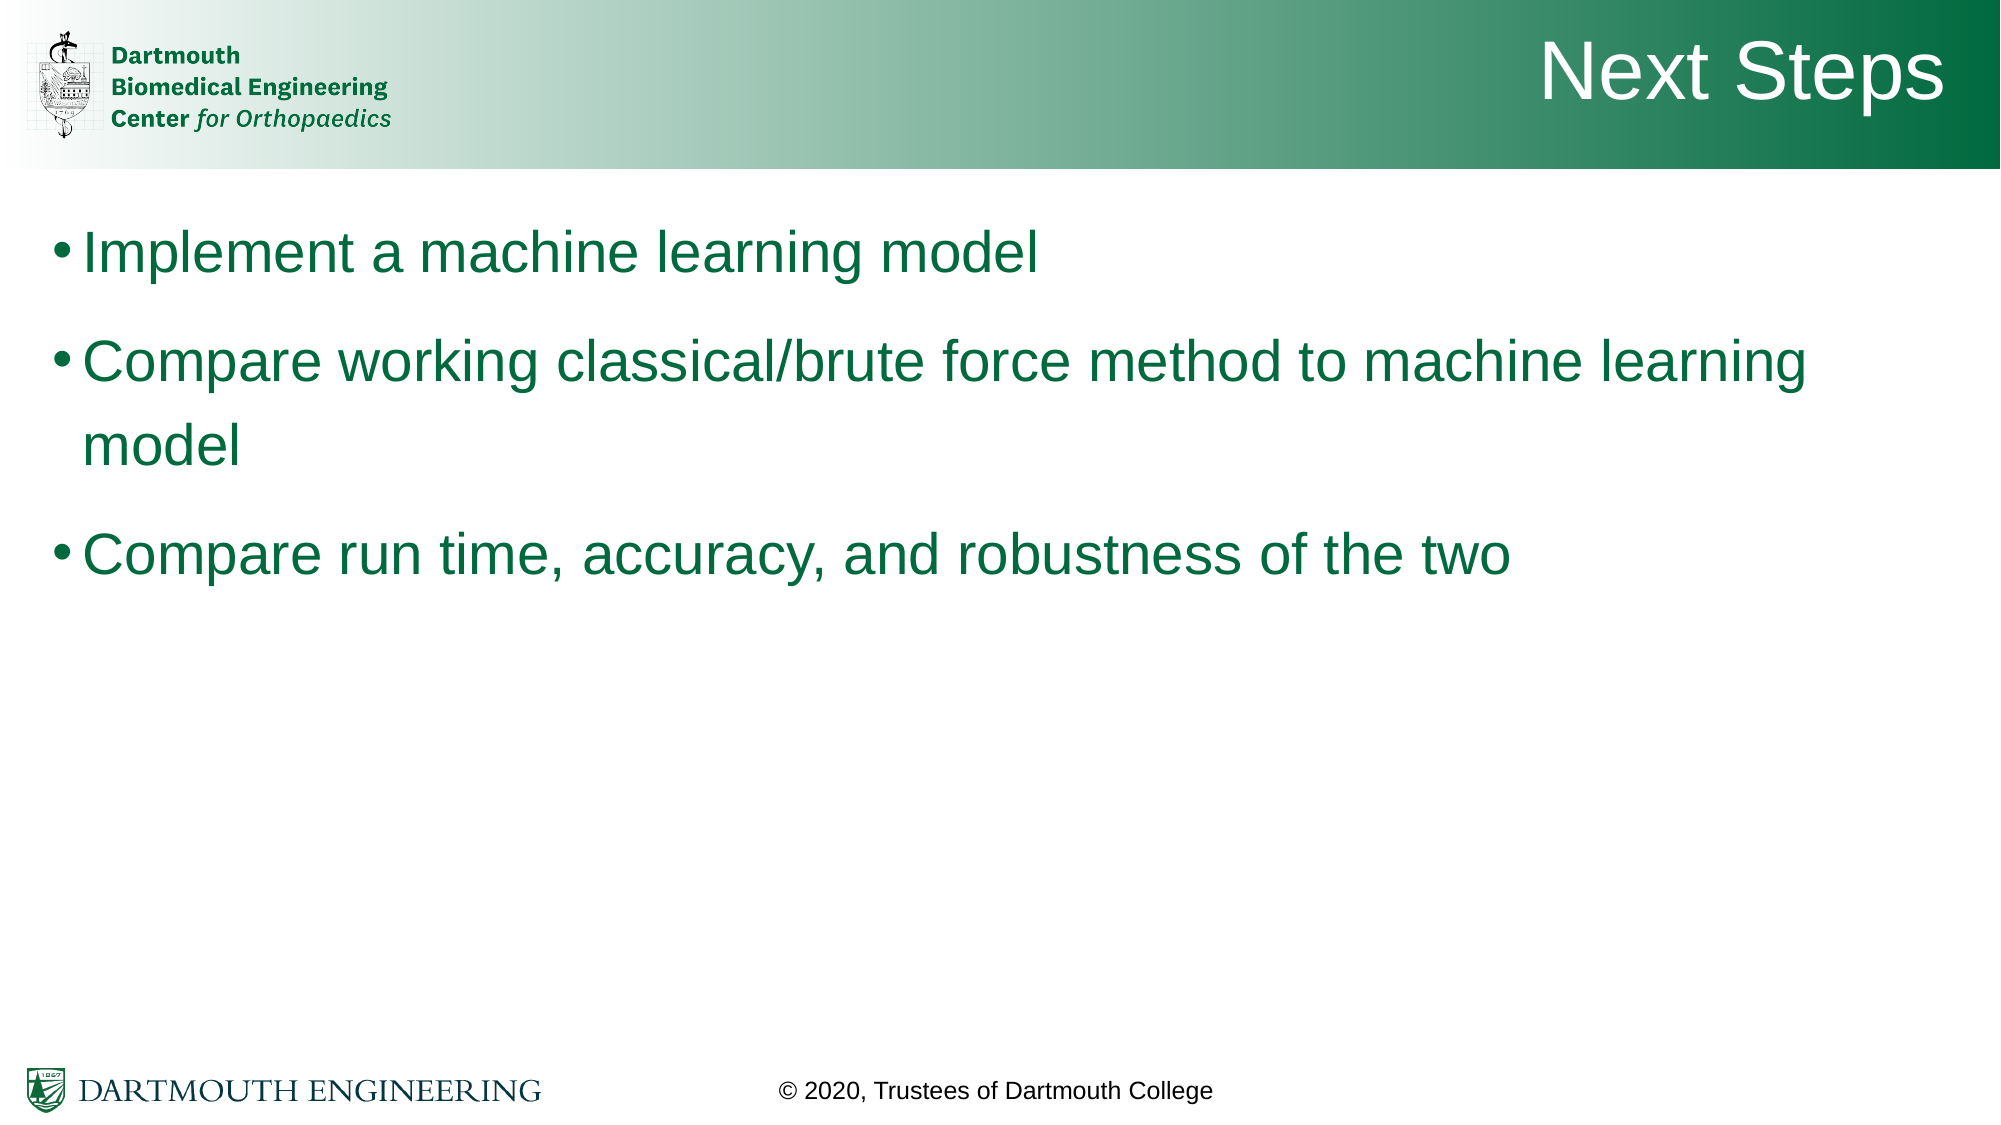

# Next Steps
Implement a machine learning model
Compare working classical/brute force method to machine learning model
Compare run time, accuracy, and robustness of the two